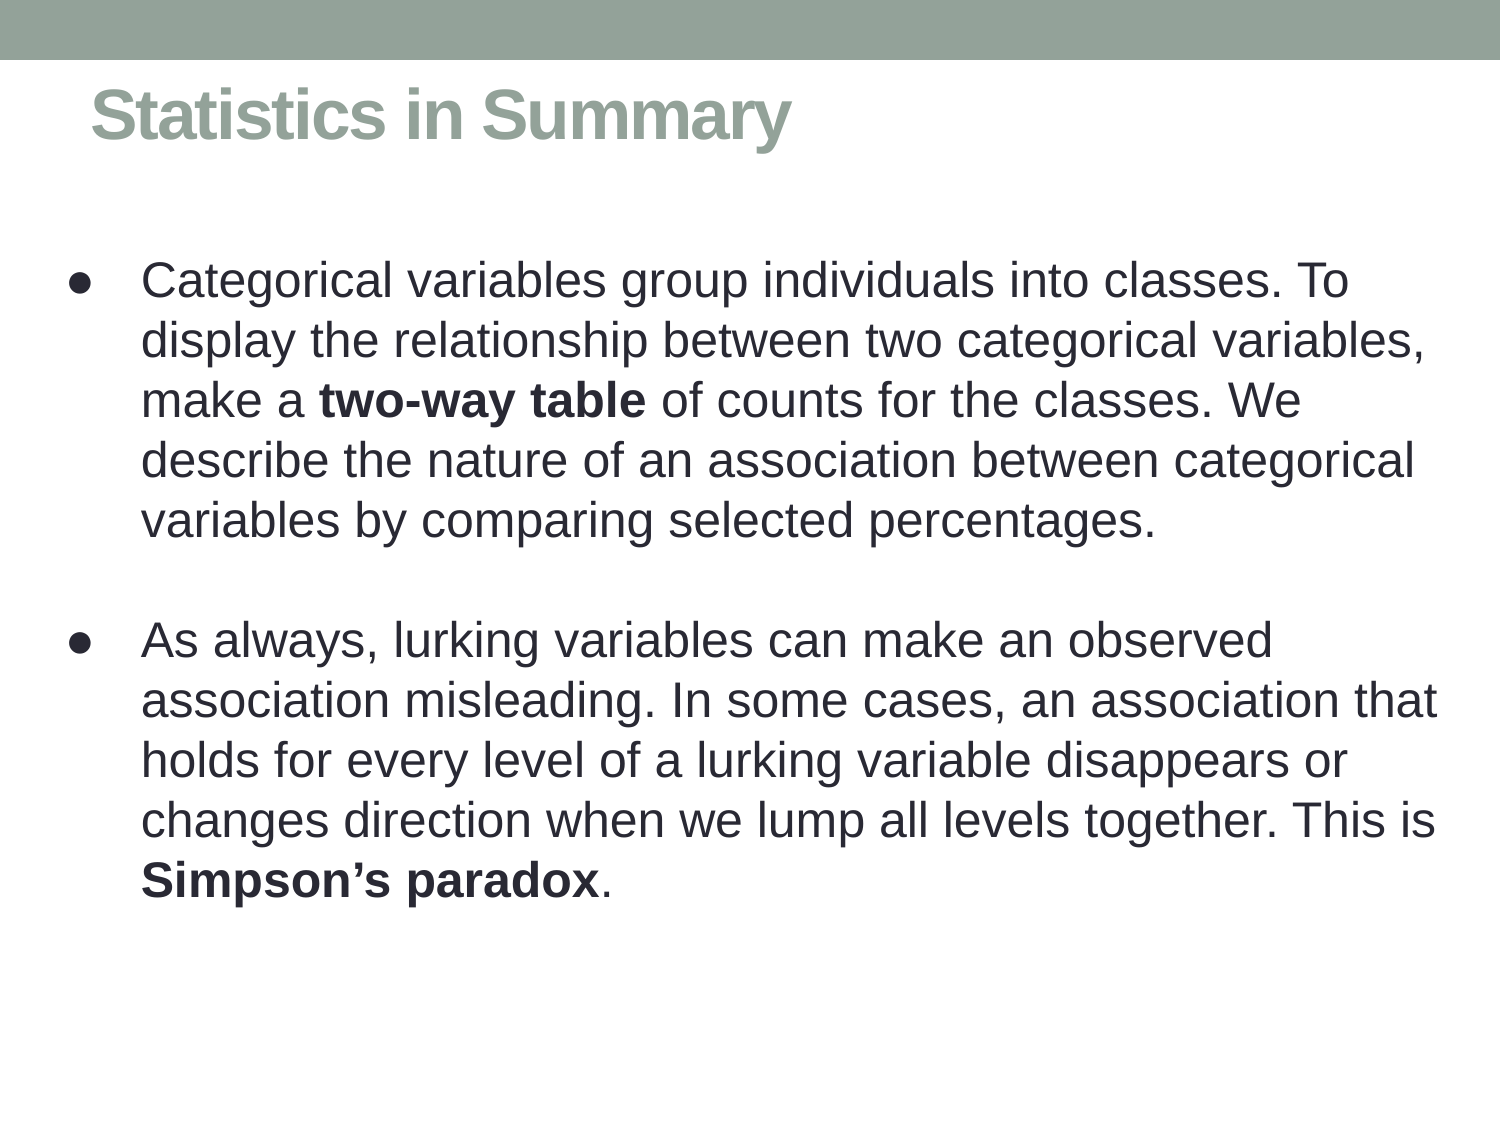

# Statistics in Summary
● 	Categorical variables group individuals into classes. To display the relationship between two categorical variables, make a two-way table of counts for the classes. We describe the nature of an association between categorical variables by comparing selected percentages.

● 	As always, lurking variables can make an observed association misleading. In some cases, an association that holds for every level of a lurking variable disappears or changes direction when we lump all levels together. This is Simpson’s paradox.